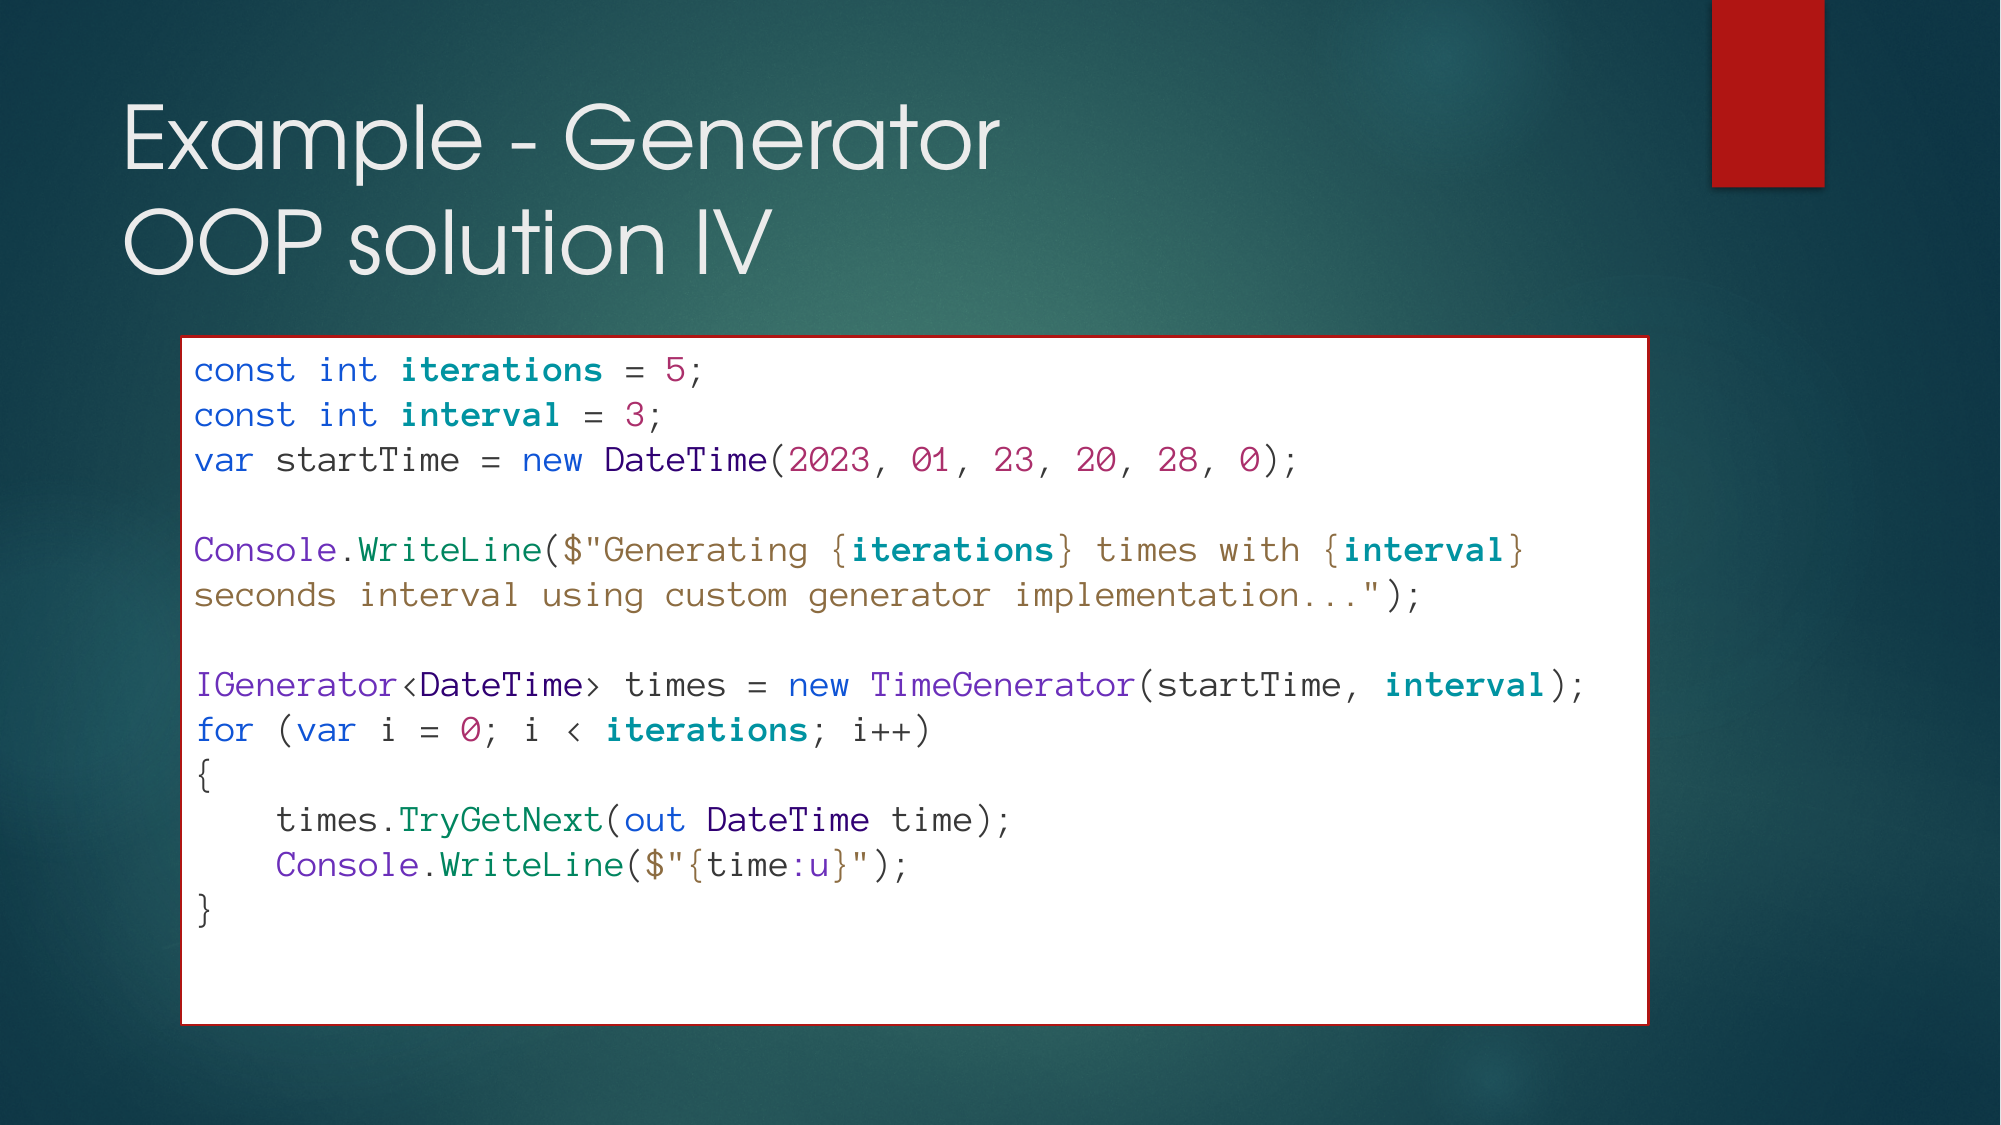

# Example - Generator OOP solution IV
const int iterations = 5;
const int interval = 3;
var startTime = new DateTime(2023, 01, 23, 20, 28, 0);
Console.WriteLine($"Generating {iterations} times with {interval} seconds interval using custom generator implementation...");
IGenerator<DateTime> times = new TimeGenerator(startTime, interval);
for (var i = 0; i < iterations; i++)
{
    times.TryGetNext(out DateTime time);
    Console.WriteLine($"{time:u}");
}